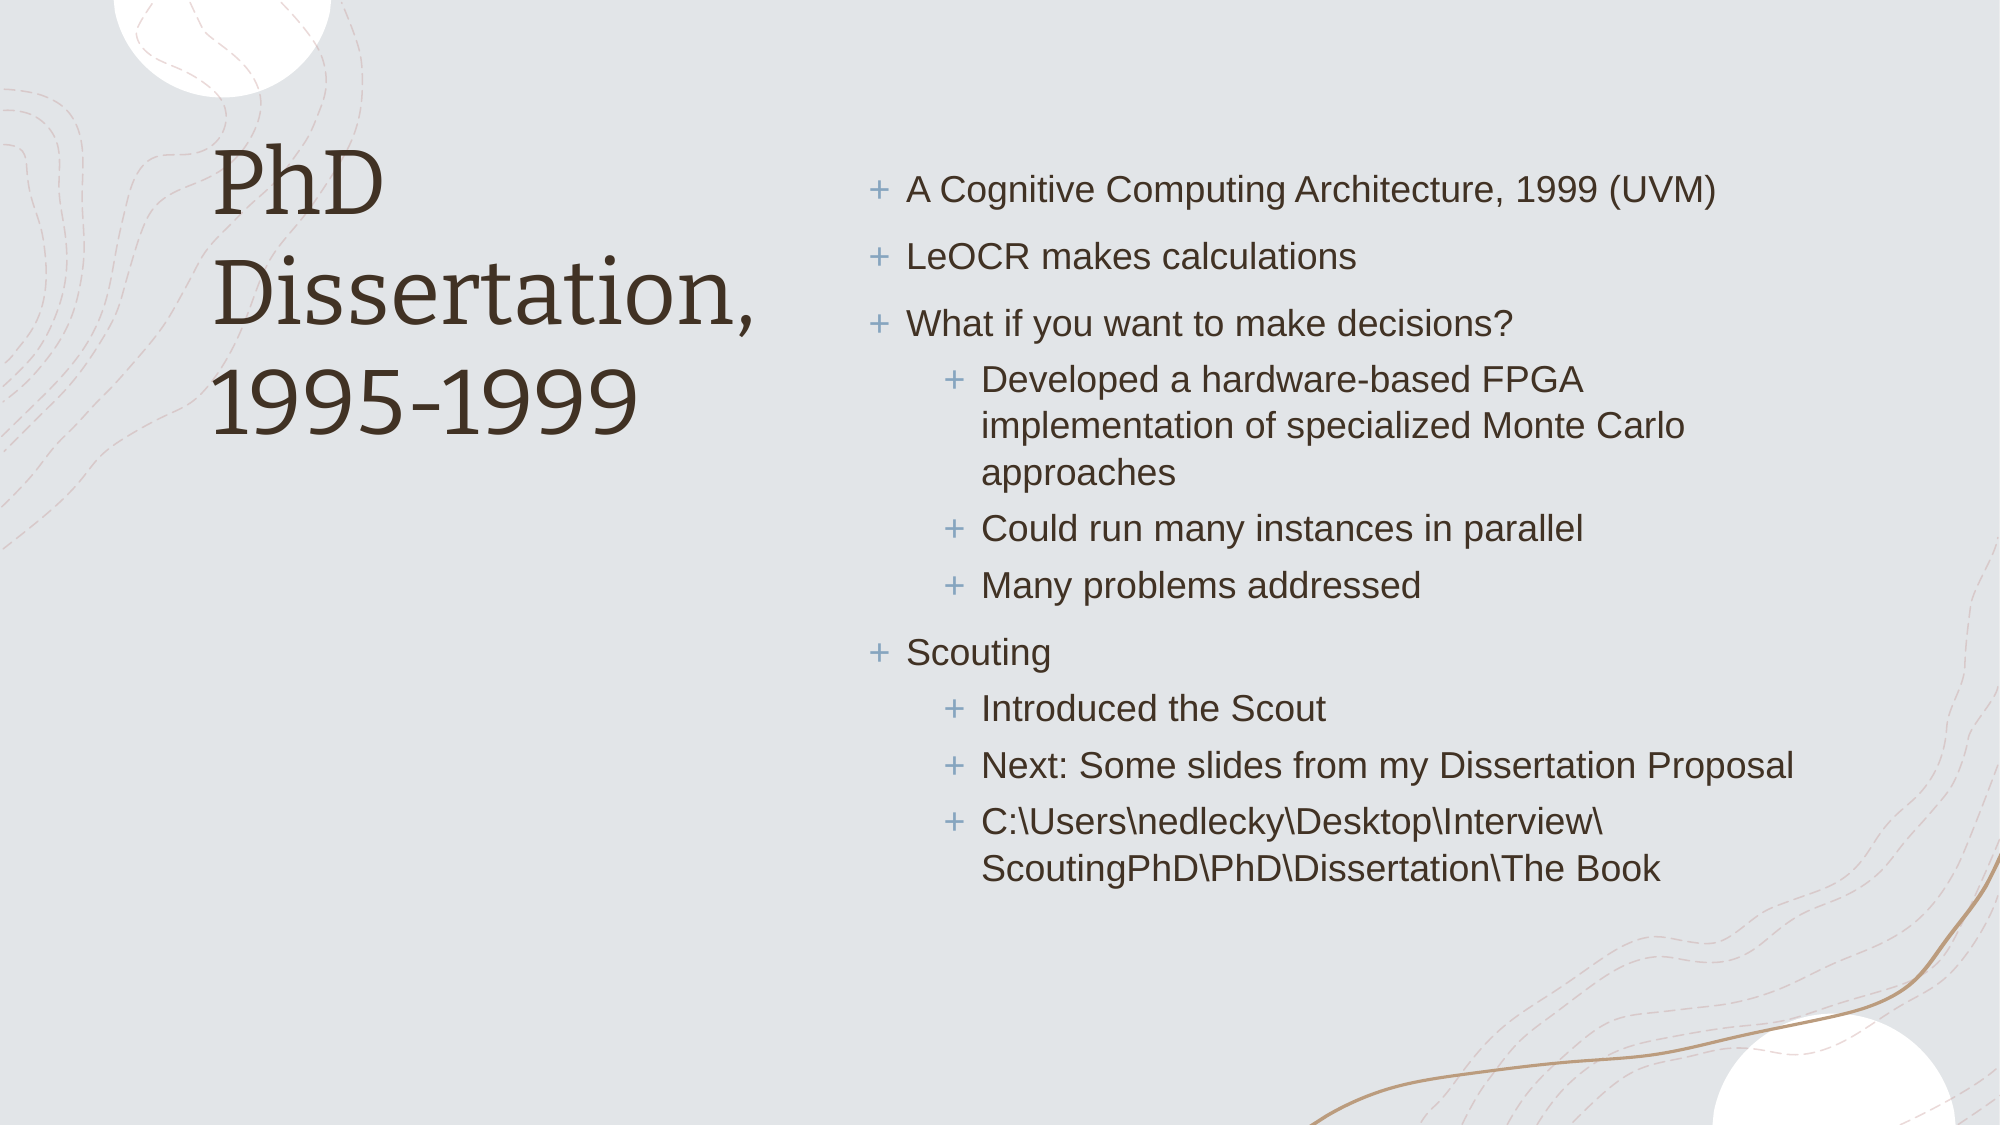

A Cognitive Computing Architecture, 1999 (UVM)
LeOCR makes calculations
What if you want to make decisions?
Developed a hardware-based FPGA implementation of specialized Monte Carlo approaches
Could run many instances in parallel
Many problems addressed
Scouting
Introduced the Scout
Next: Some slides from my Dissertation Proposal
C:\Users\nedlecky\Desktop\Interview\ScoutingPhD\PhD\Dissertation\The Book

# PhD Dissertation, 1995-1999